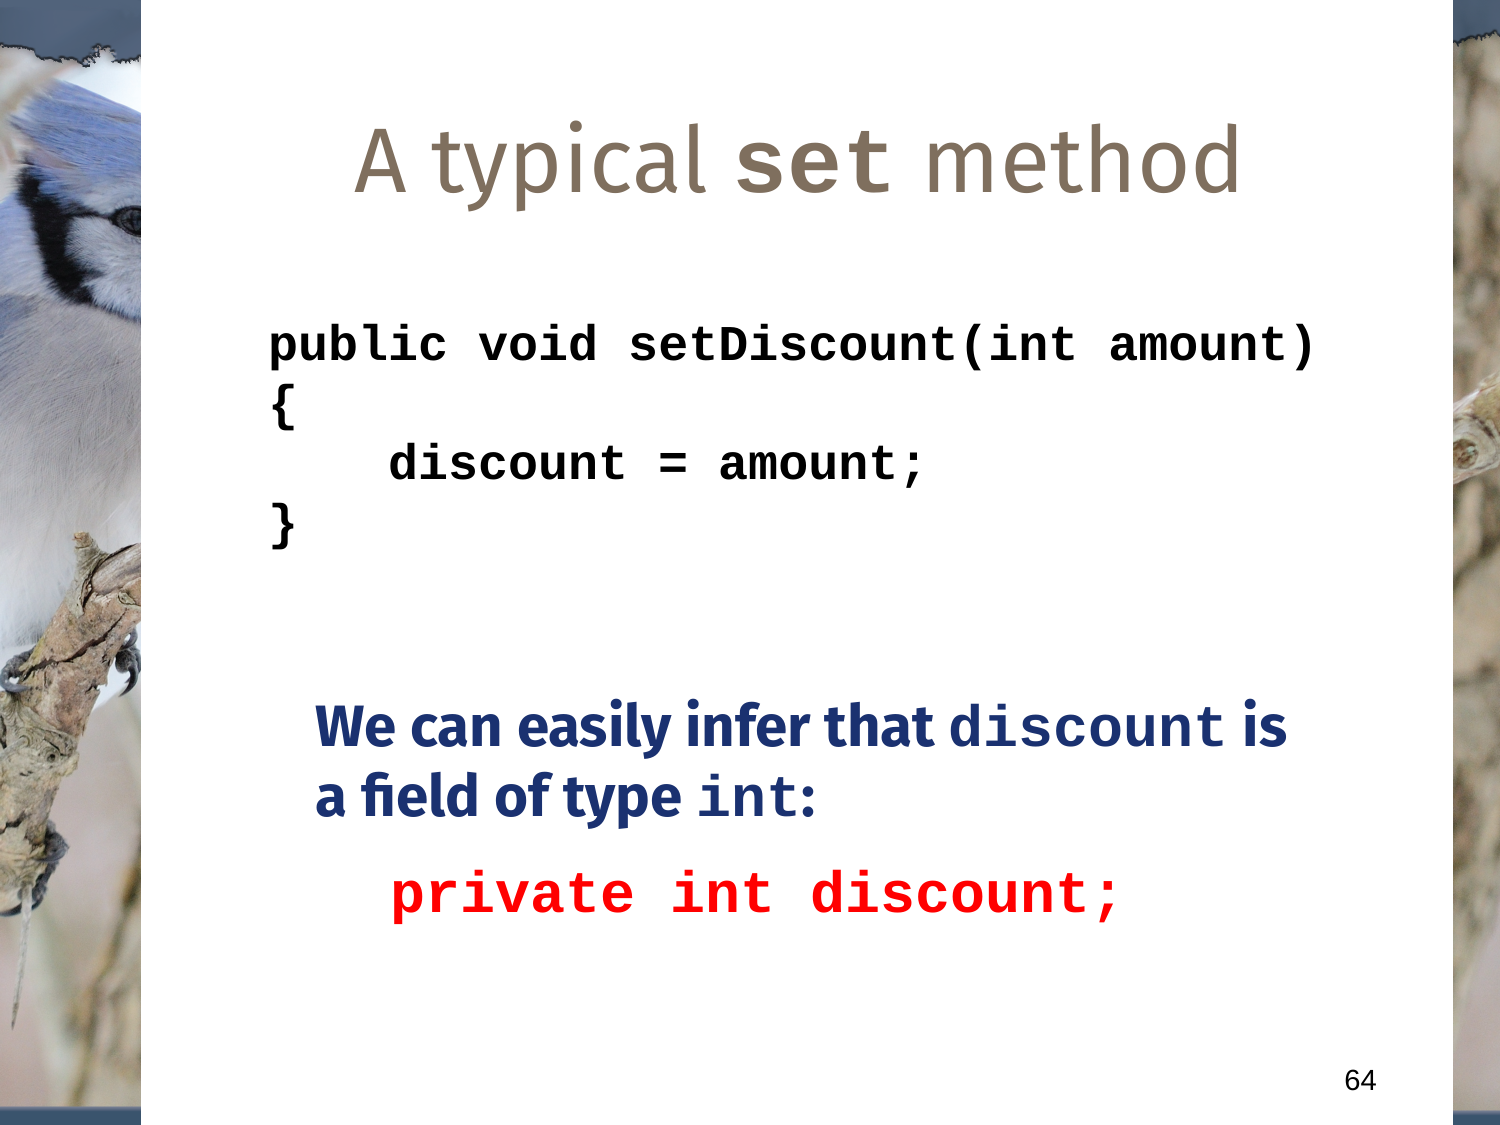

# A typical set method
public void setDiscount(int amount)
{
    discount = amount;
}
We can easily infer that discount is a field of type int:

private int discount;